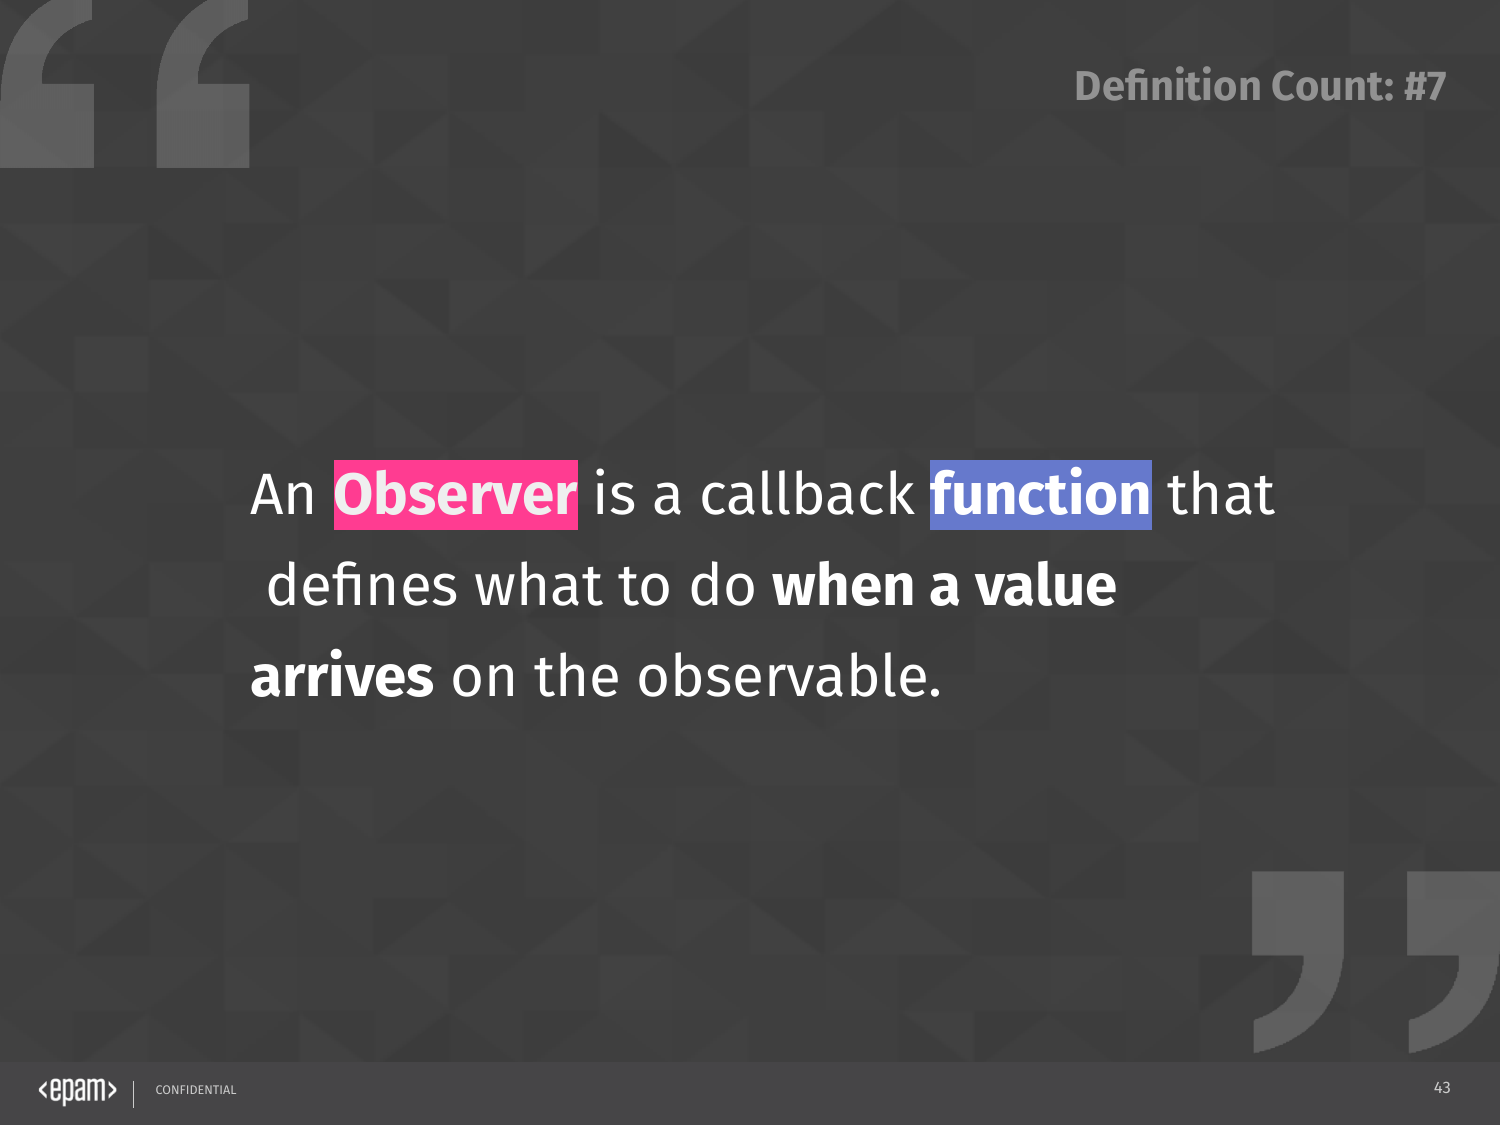

Definition Count: #7

An Observer is a callback function that
 defines what to do when a value
arrives on the observable.